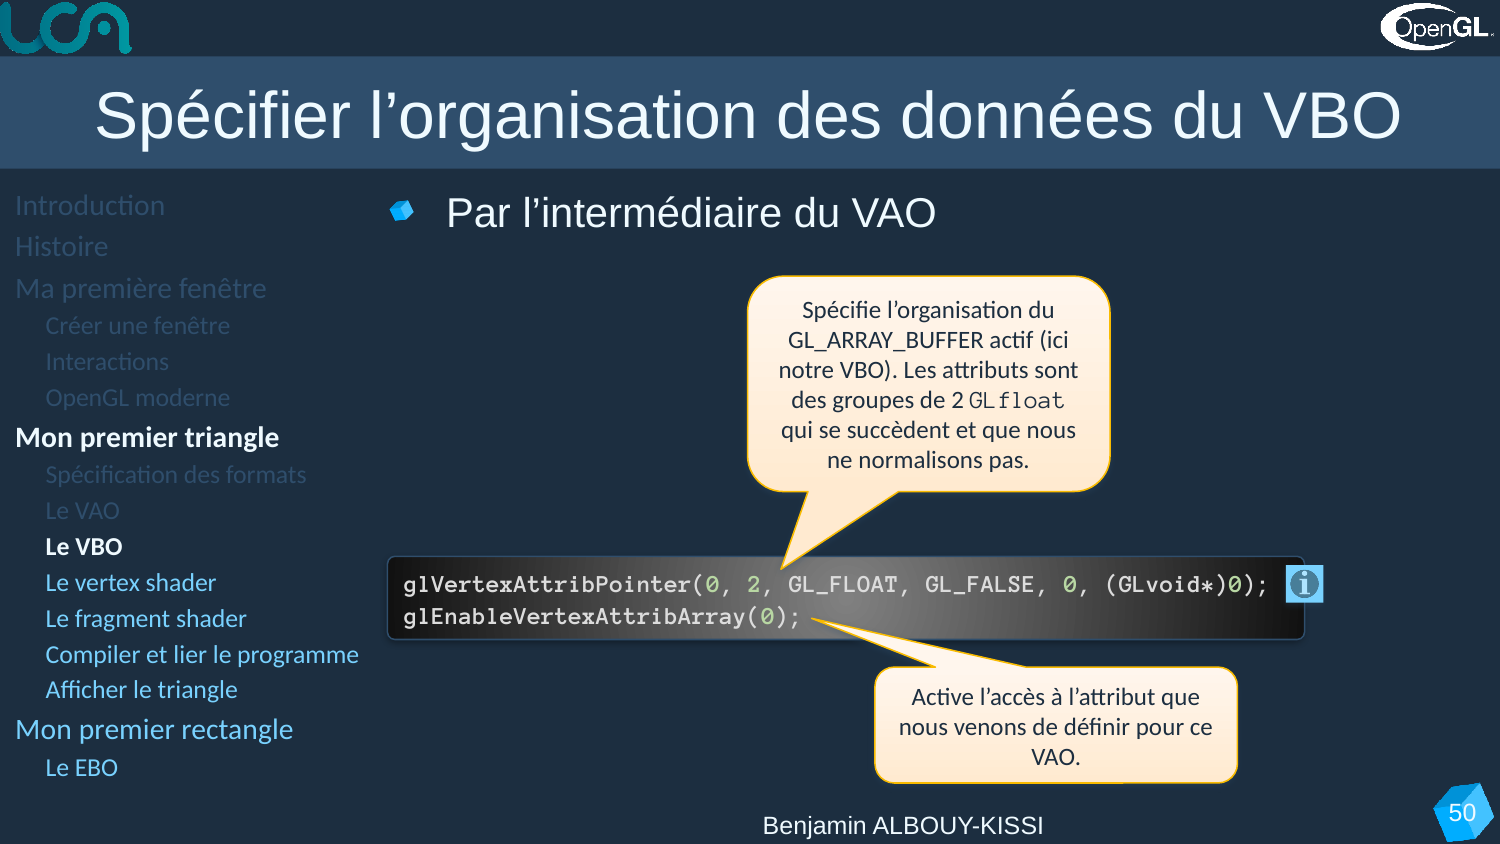

# Spécifier l’organisation des données du VBO
Introduction
Histoire
Ma première fenêtre
Créer une fenêtre
Interactions
OpenGL moderne
Mon premier triangle
Spécification des formats
Le VAO
Le VBO
Le vertex shader
Le fragment shader
Compiler et lier le programme
Afficher le triangle
Mon premier rectangle
Le EBO

Par l’intermédiaire du VAO
Spécifie l’organisation du GL_ARRAY_BUFFER actif (ici notre VBO). Les attributs sont des groupes de 2 GLfloat qui se succèdent et que nous ne normalisons pas.
glVertexAttribPointer(0, 2, GL_FLOAT, GL_FALSE, 0, (GLvoid*)0);
glEnableVertexAttribArray(0);

Active l’accès à l’attribut que nous venons de définir pour ce VAO.
50
Benjamin ALBOUY-KISSI